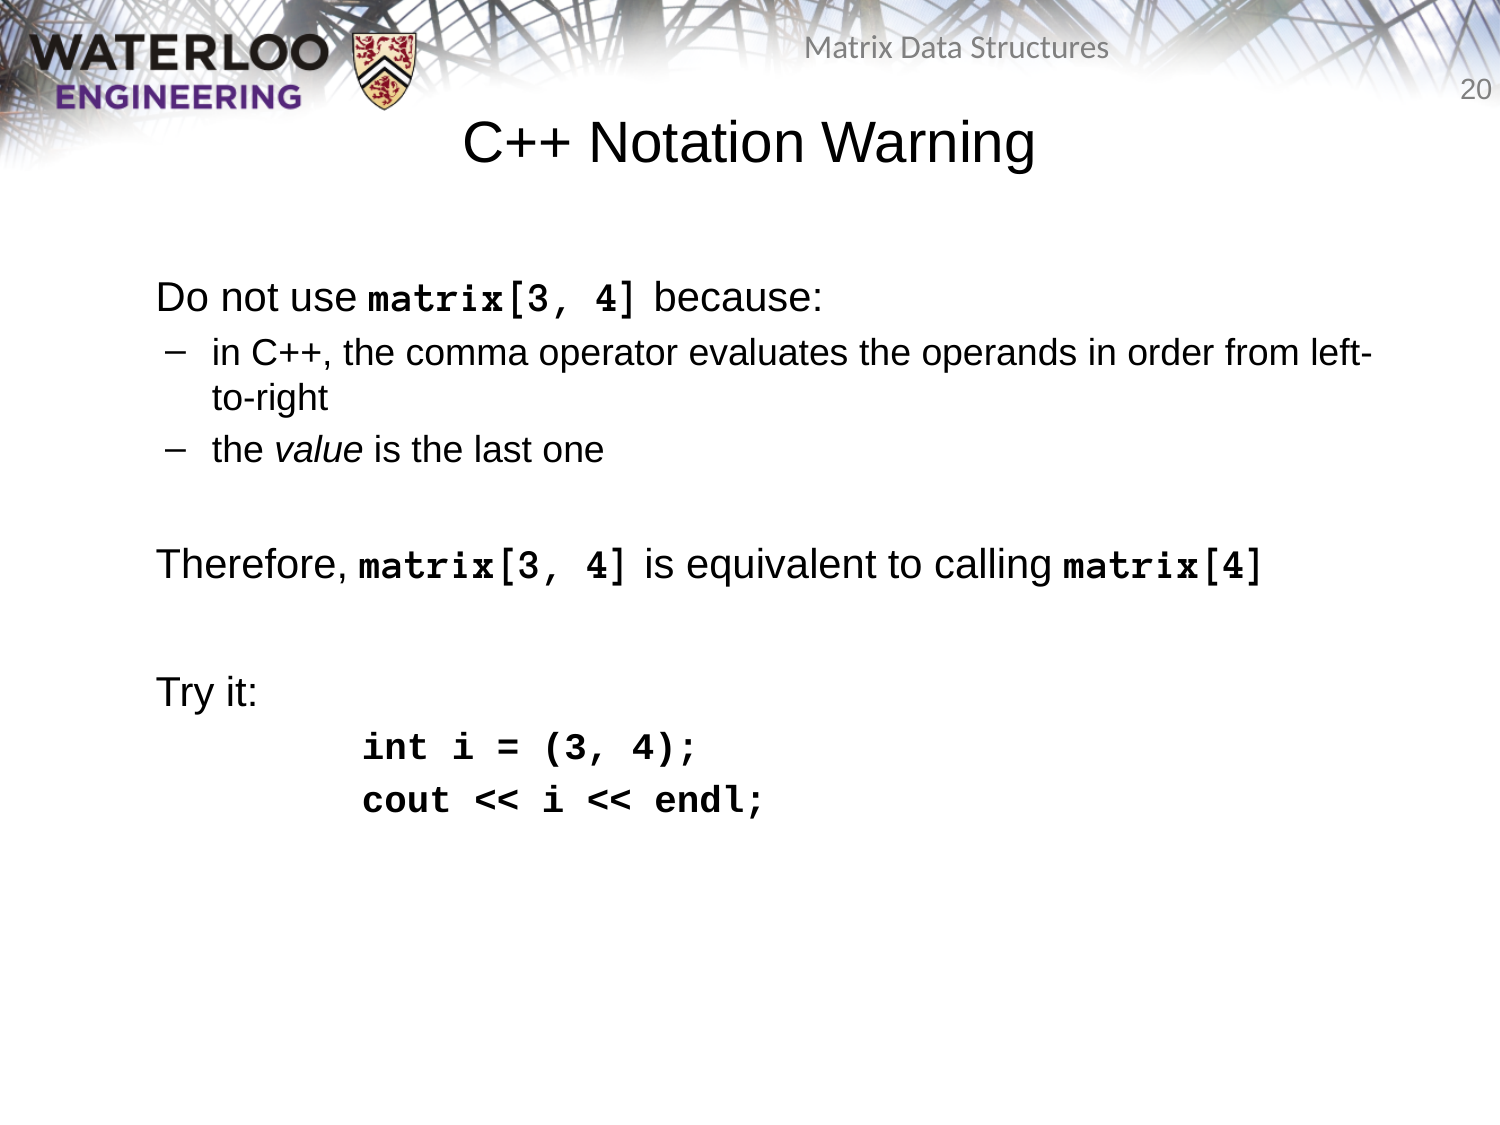

# C++ Notation Warning
Do not use matrix[3, 4] because:
in C++, the comma operator evaluates the operands in order from left-to-right
the value is the last one

Therefore, matrix[3, 4] is equivalent to calling matrix[4]

Try it:
		int i = (3, 4);
		cout << i << endl;